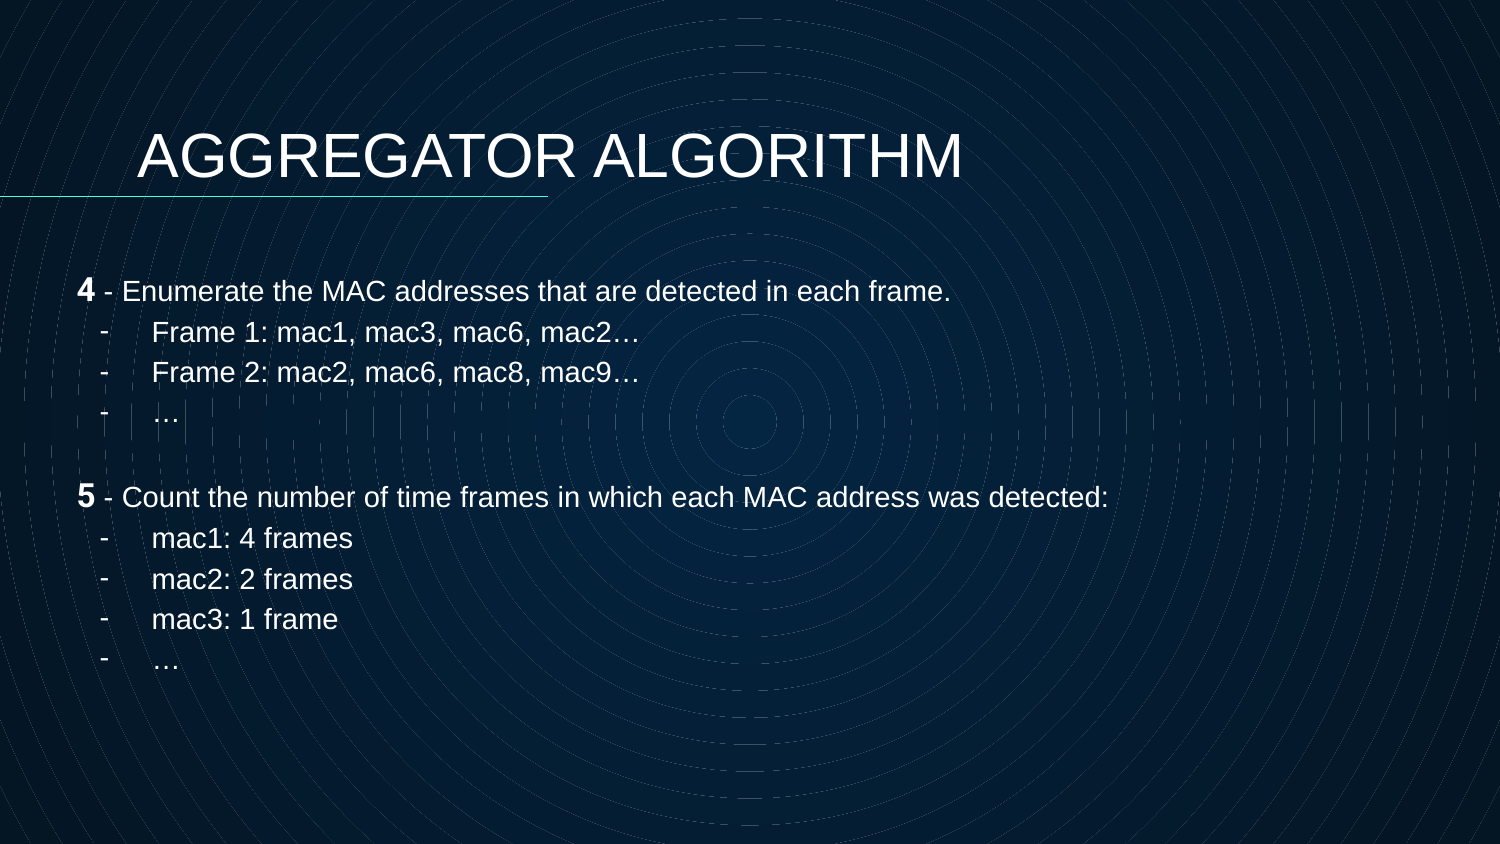

AGGREGATOR ALGORITHM
4 - Enumerate the MAC addresses that are detected in each frame.
Frame 1: mac1, mac3, mac6, mac2…
Frame 2: mac2, mac6, mac8, mac9…
…

5 - Count the number of time frames in which each MAC address was detected:
mac1: 4 frames
mac2: 2 frames
mac3: 1 frame
…